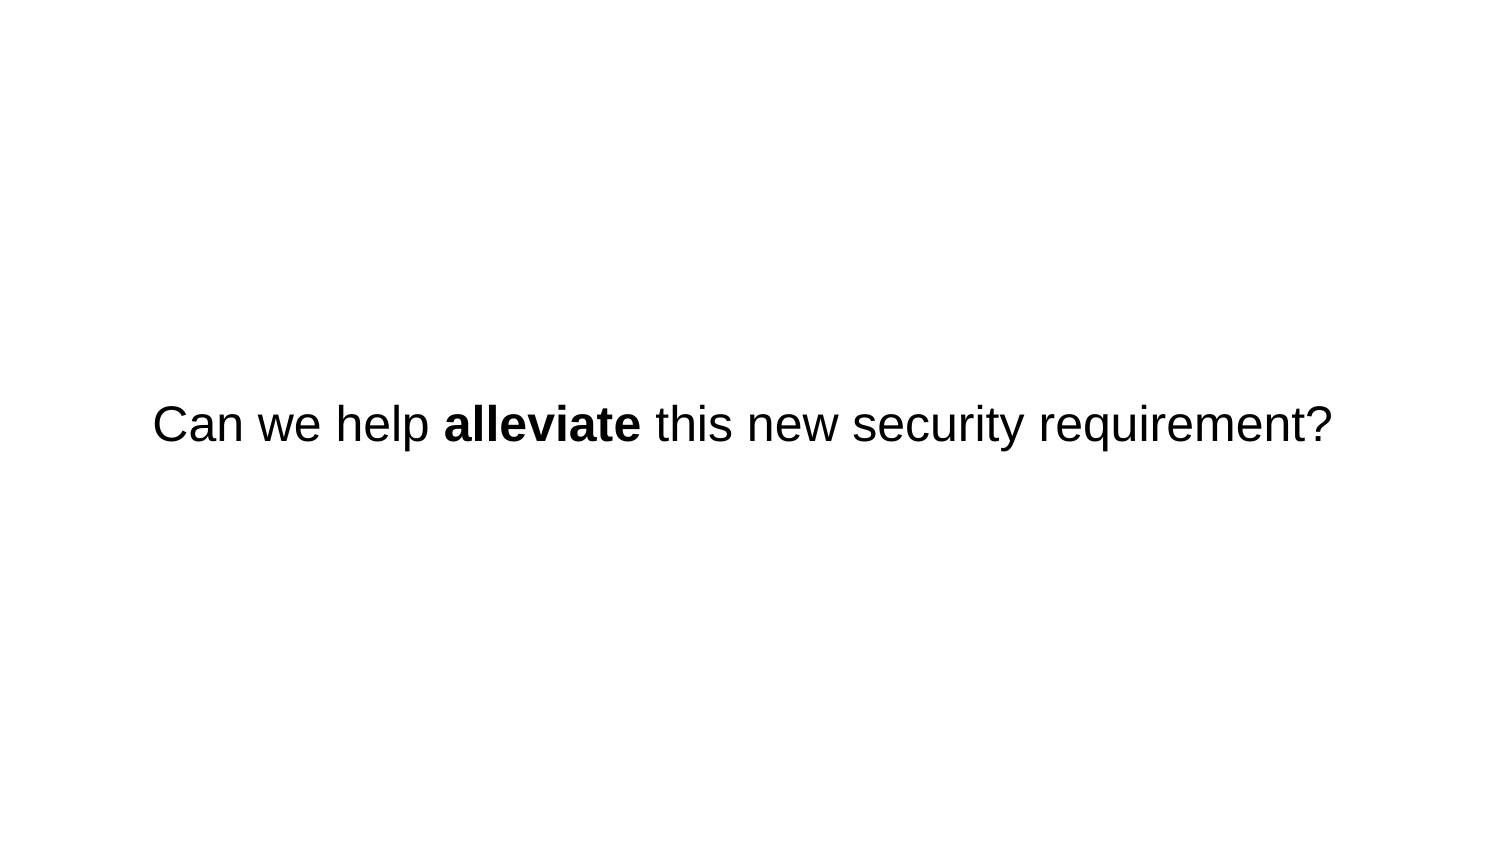

# Can we help alleviate this new security requirement?